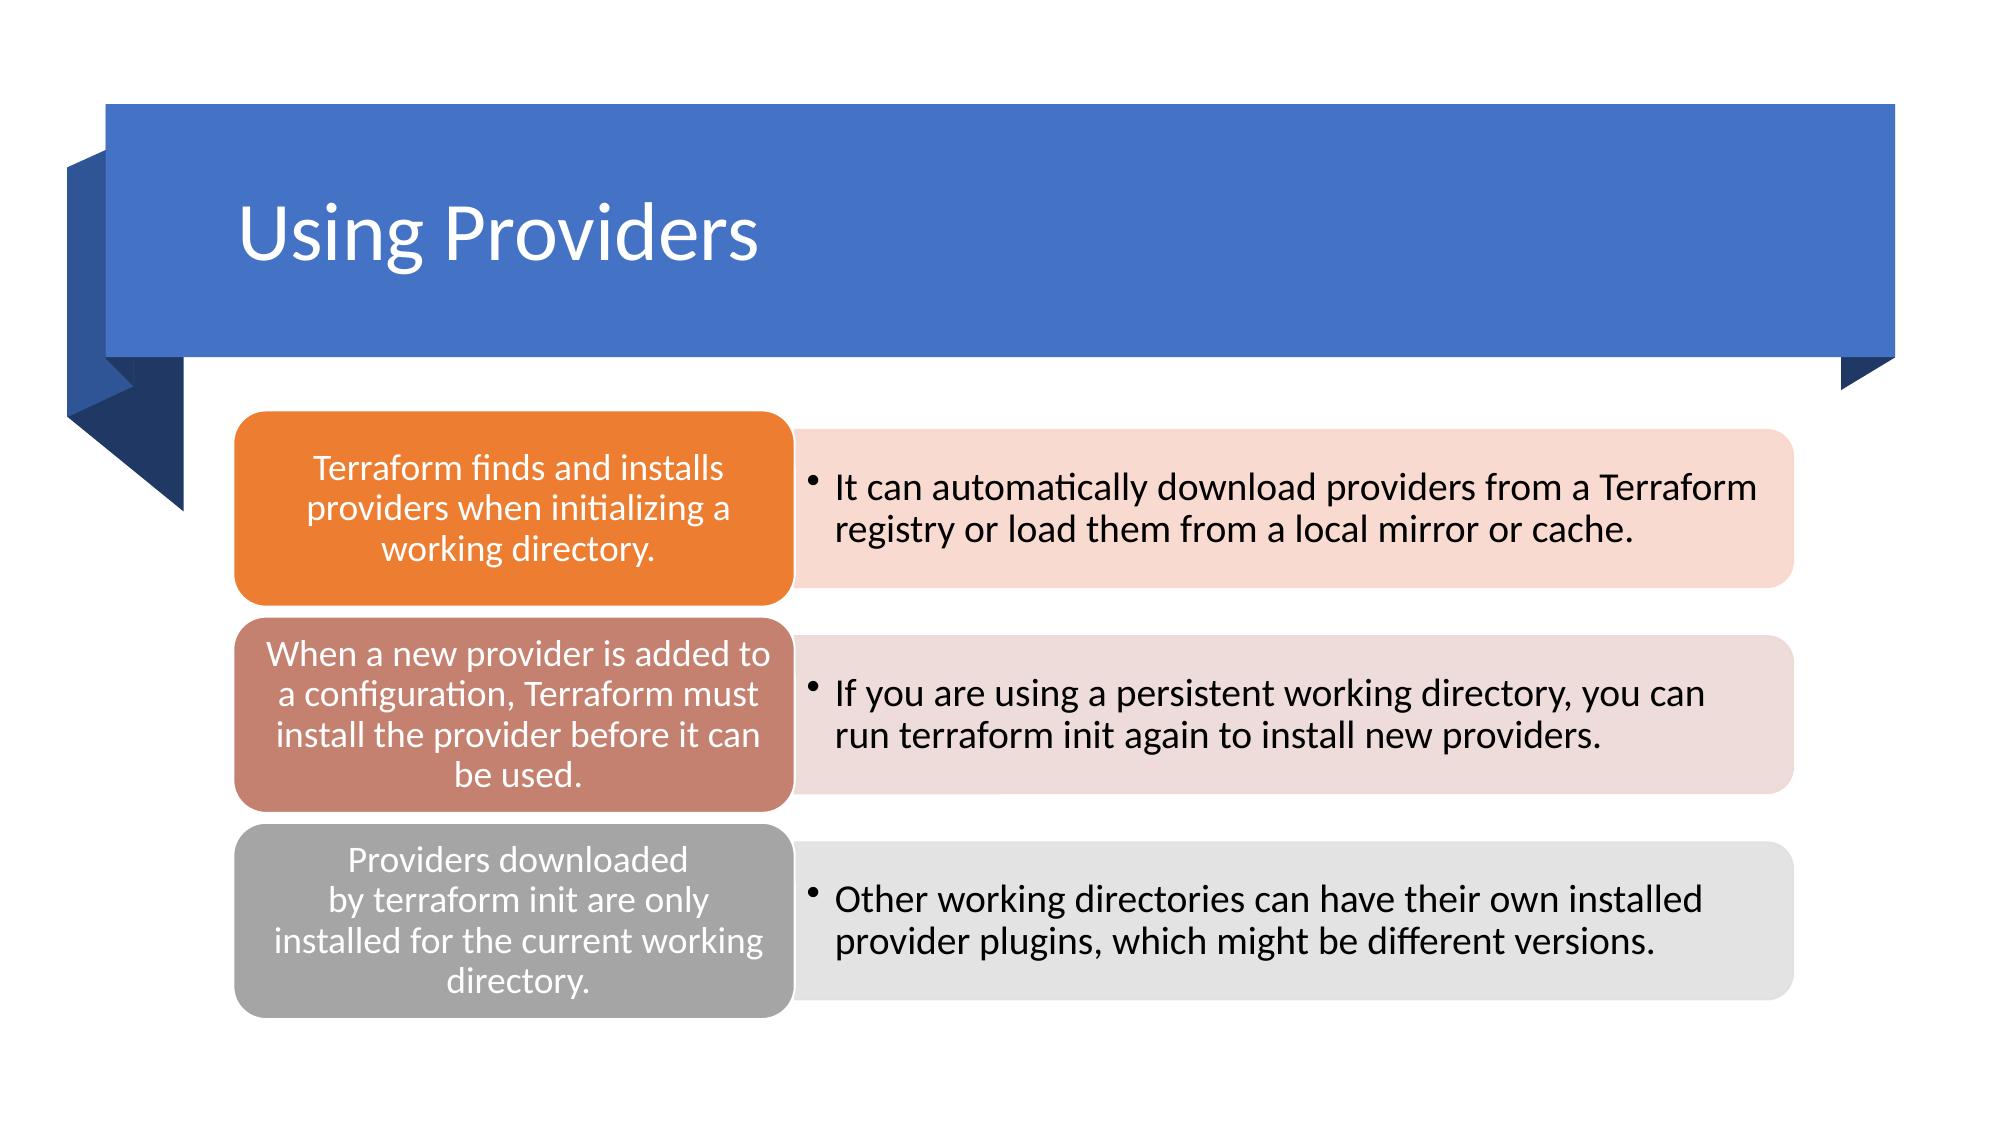

# Using Providers
It can automatically download providers from a Terraform registry or load them from a local mirror or cache.
Terraform finds and installs providers when initializing a working directory.
If you are using a persistent working directory, you can run terraform init again to install new providers.
When a new provider is added to a configuration, Terraform must install the provider before it can be used.
Other working directories can have their own installed provider plugins, which might be different versions.
Providers downloaded by terraform init are only installed for the current working directory.